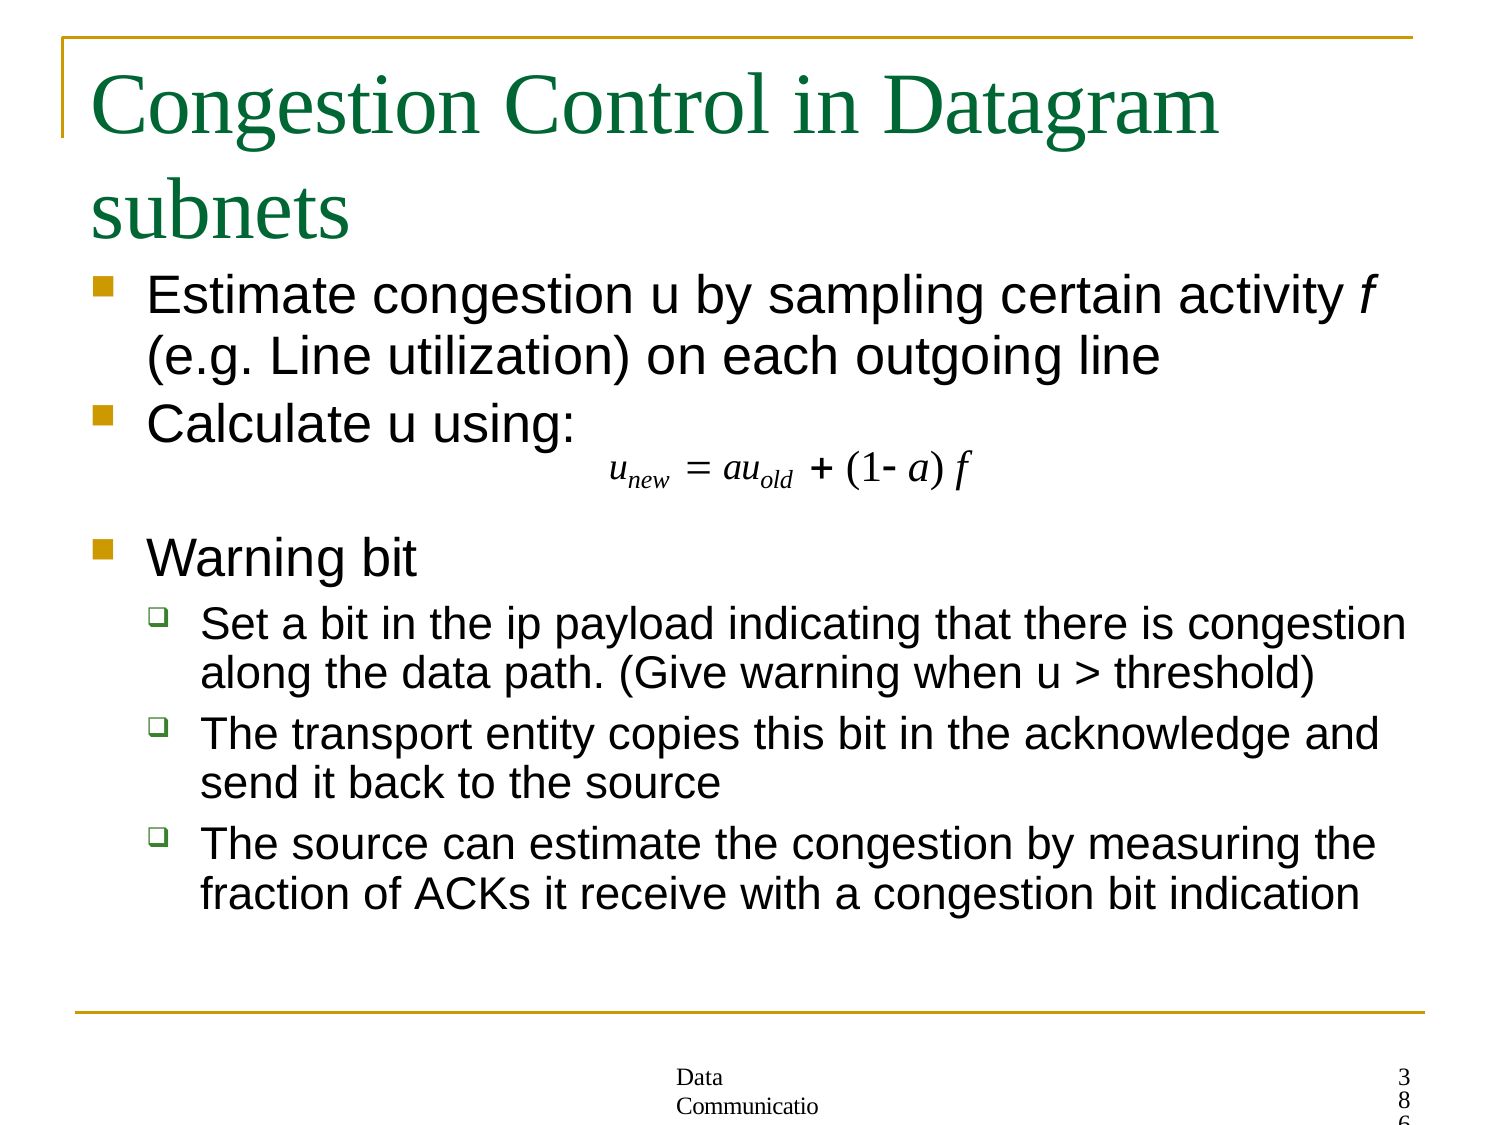

# Congestion Control in Datagram subnets
Estimate congestion u by sampling certain activity f
(e.g. Line utilization) on each outgoing line
Calculate u using:
unew = auold
Warning bit
Set a bit in the ip payload indicating that there is congestion along the data path. (Give warning when u > threshold)
The transport entity copies this bit in the acknowledge and send it back to the source
The source can estimate the congestion by measuring the fraction of ACKs it receive with a congestion bit indication
+ (1− a) f
386
Data Communication Networks